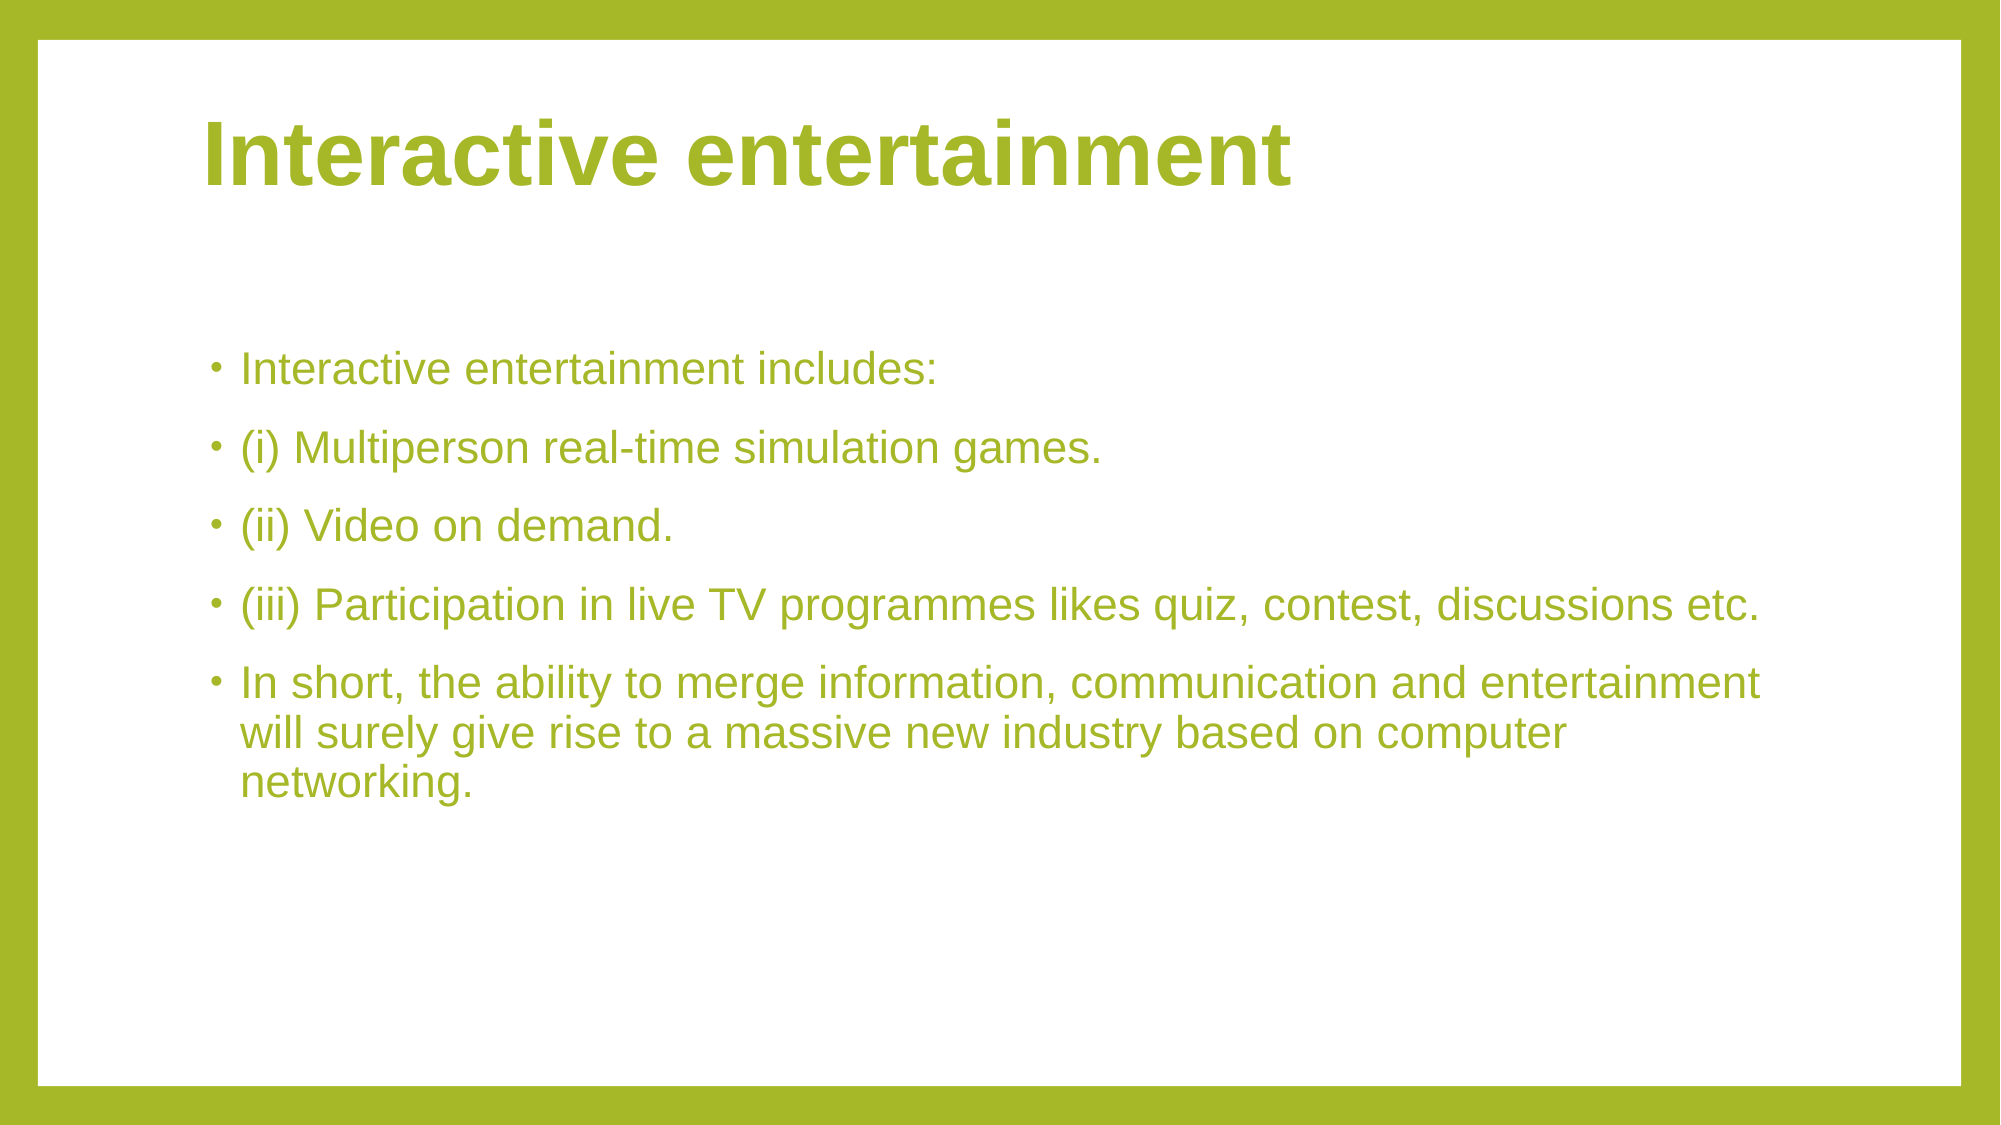

# Interactive entertainment
Interactive entertainment includes:
(i) Multiperson real-time simulation games.
(ii) Video on demand.
(iii) Participation in live TV programmes likes quiz, contest, discussions etc.
In short, the ability to merge information, communication and entertainment will surely give rise to a massive new industry based on computer networking.